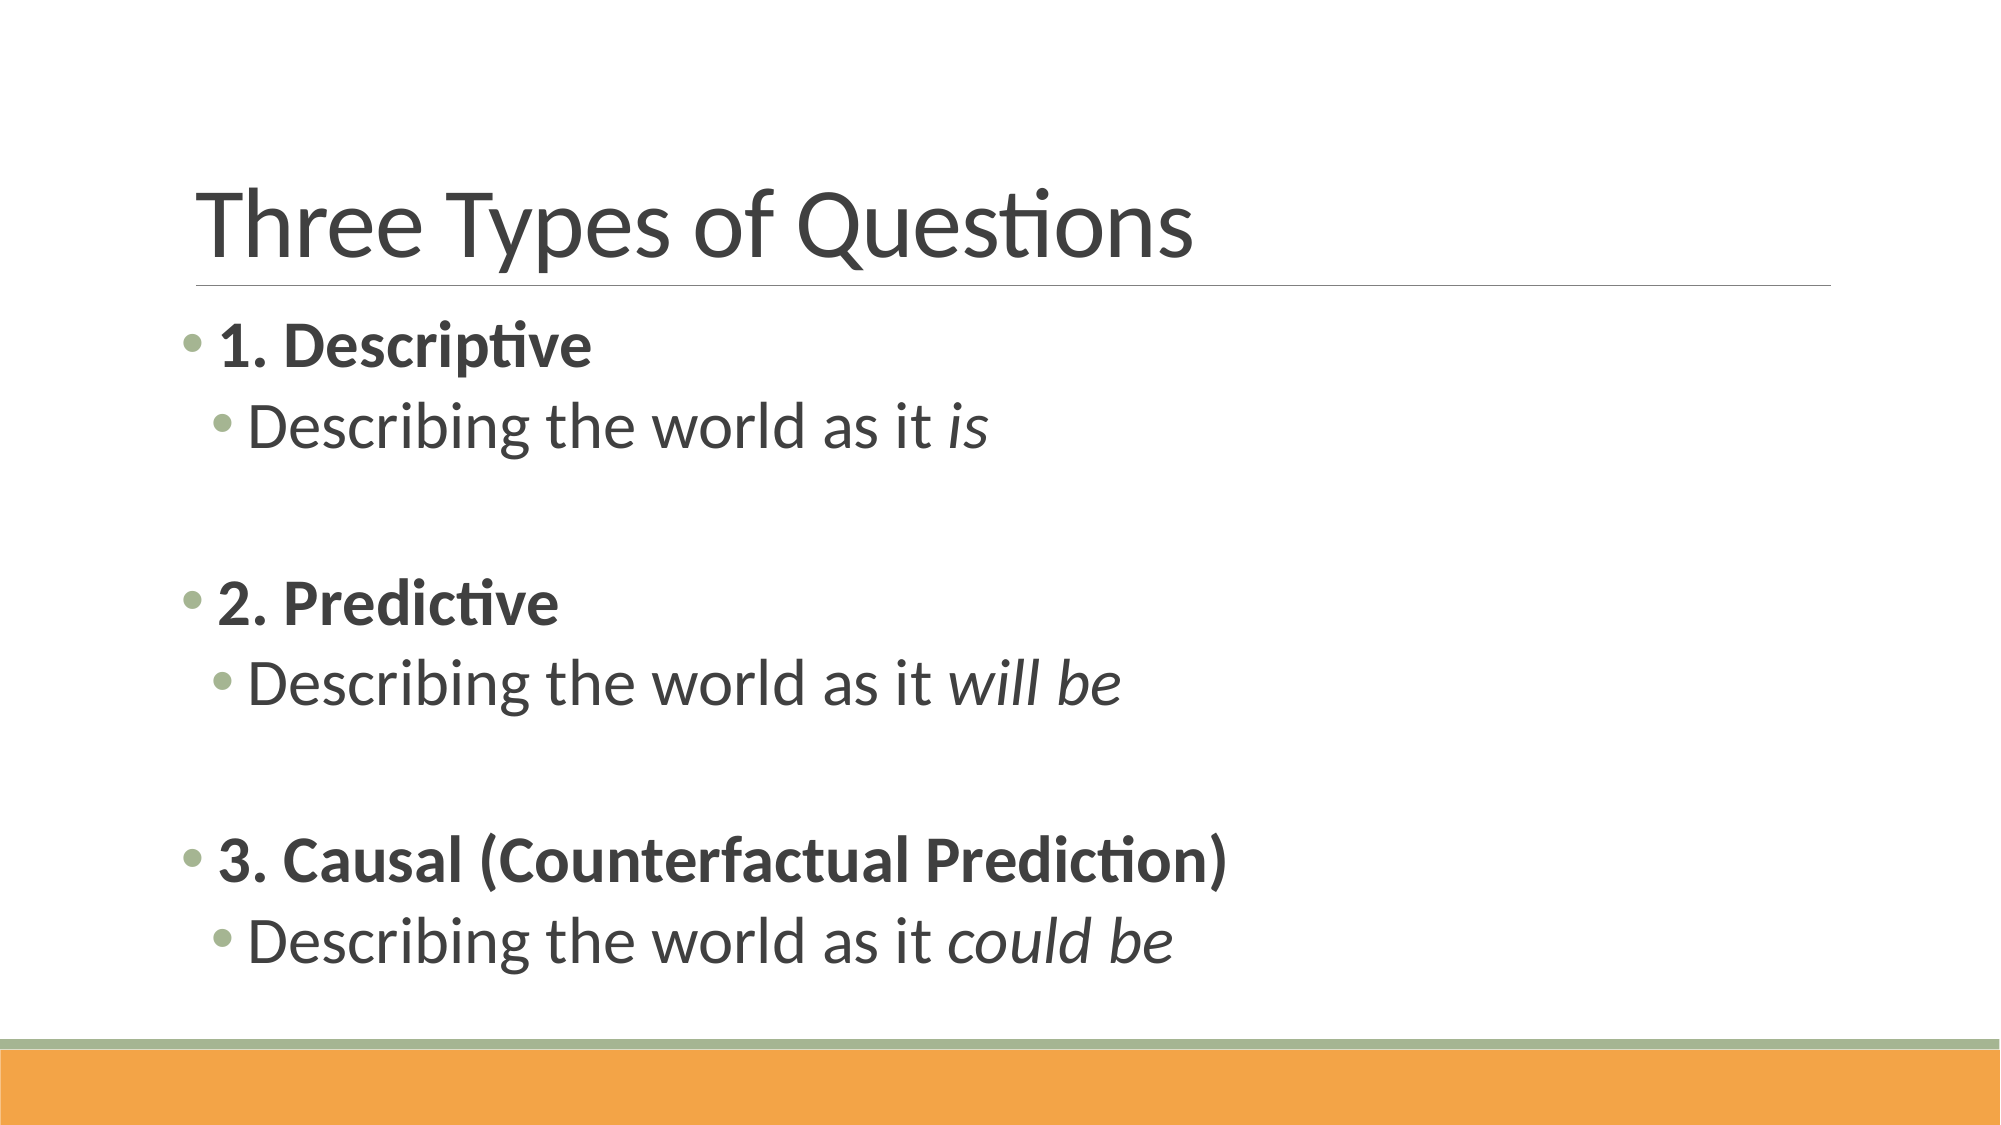

# Three Types of Questions
1. Descriptive
Describing the world as it is
2. Predictive
Describing the world as it will be
3. Causal (Counterfactual Prediction)
Describing the world as it could be